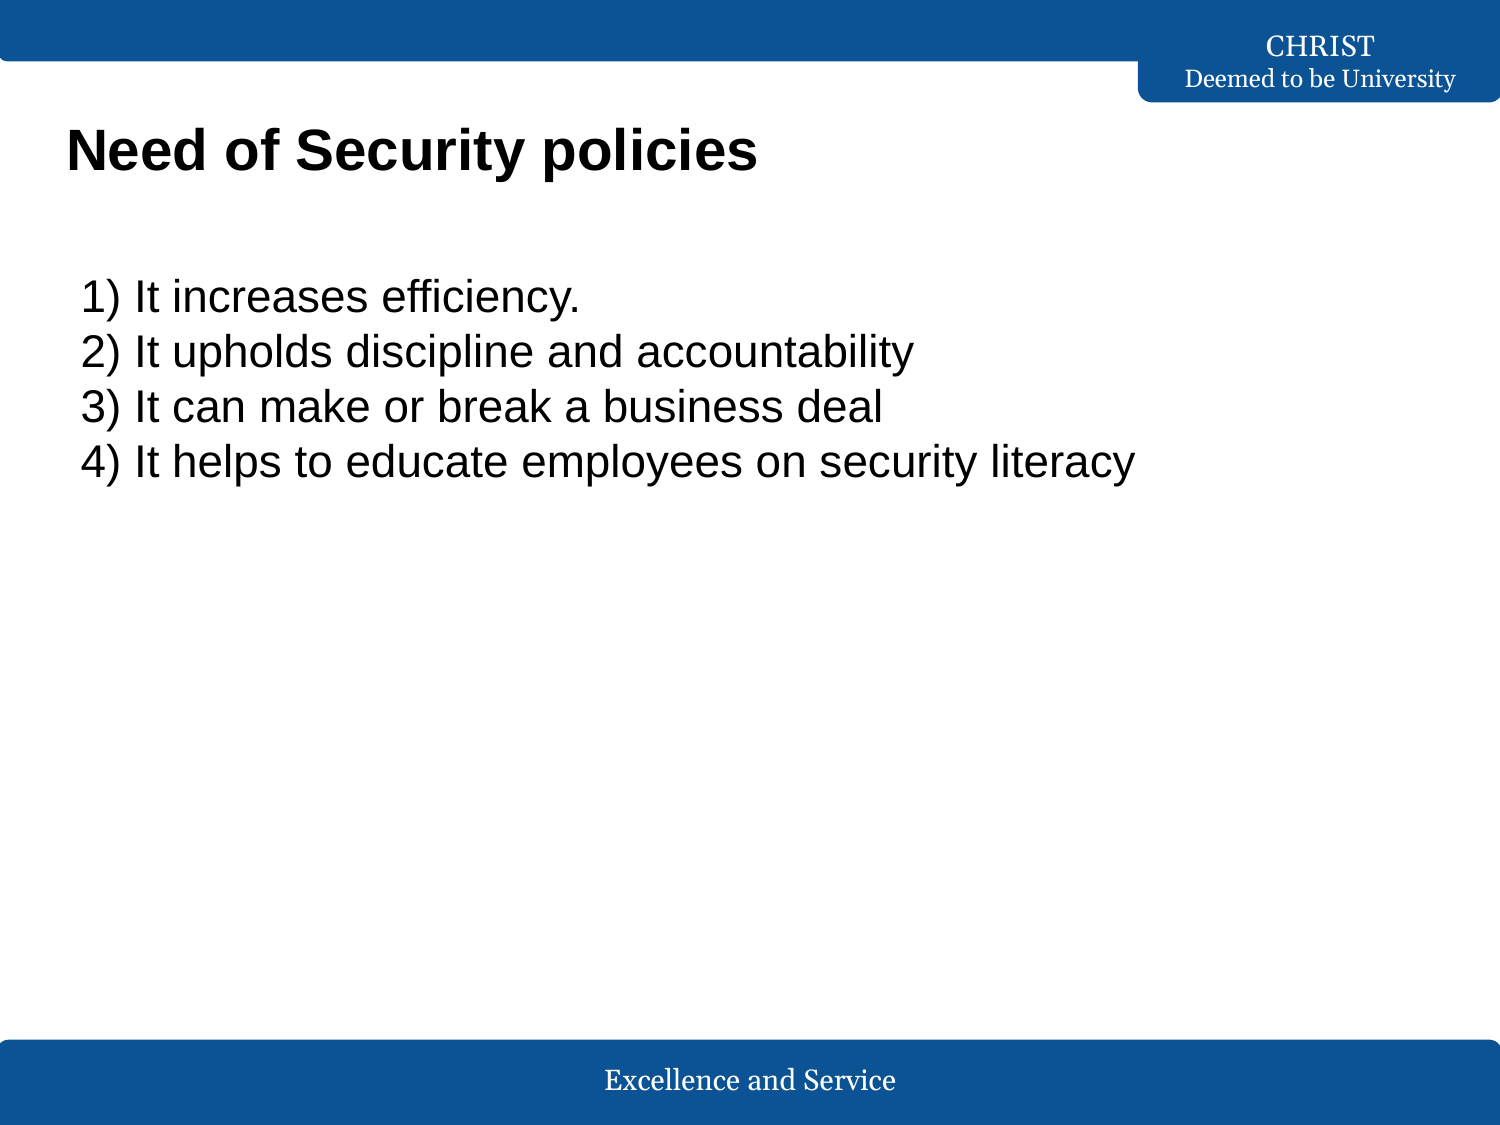

# Need of Security policies
1) It increases efficiency.
2) It upholds discipline and accountability
3) It can make or break a business deal
4) It helps to educate employees on security literacy